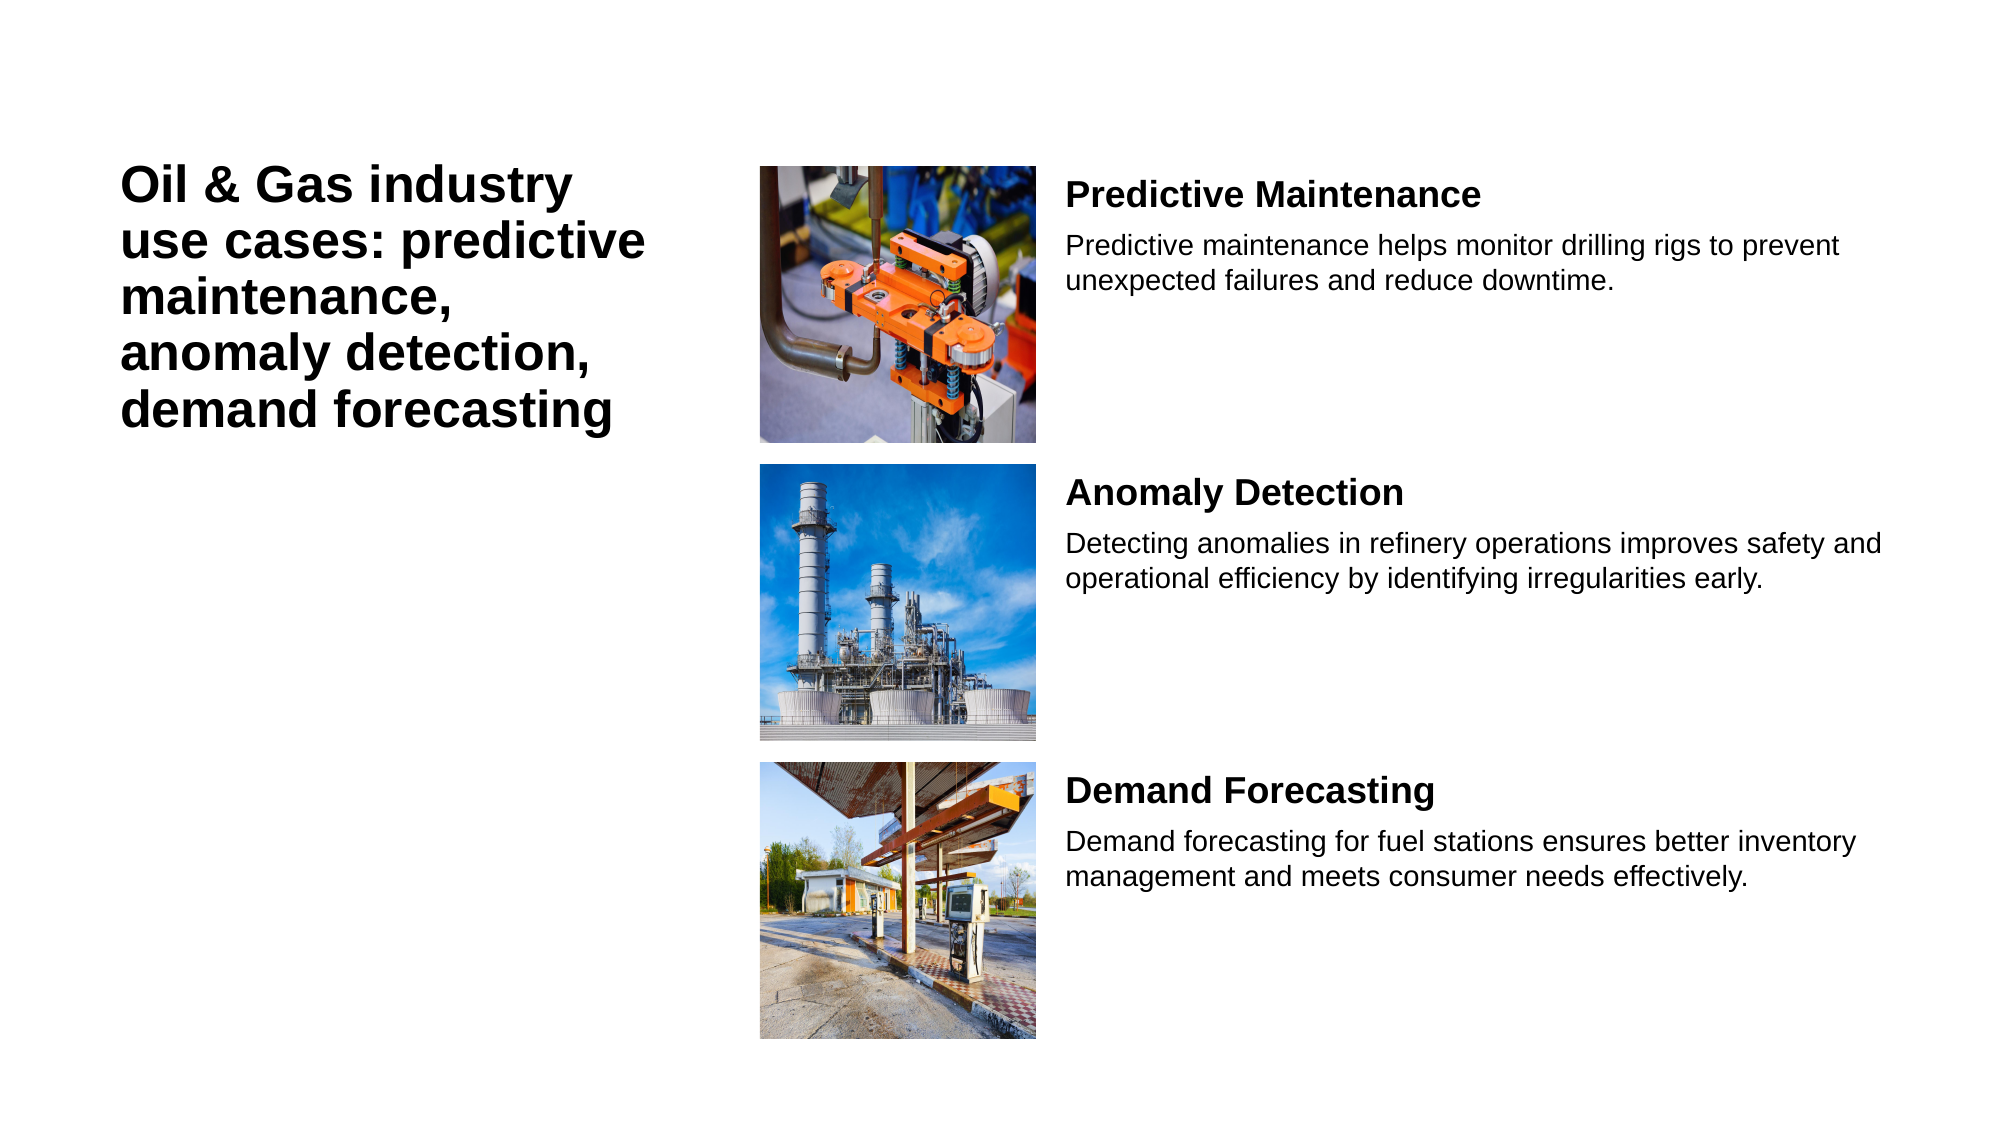

# Oil & Gas industry use cases: predictive maintenance, anomaly detection, demand forecasting
Predictive Maintenance
Predictive maintenance helps monitor drilling rigs to prevent unexpected failures and reduce downtime.
Anomaly Detection
Detecting anomalies in refinery operations improves safety and operational efficiency by identifying irregularities early.
Demand Forecasting
Demand forecasting for fuel stations ensures better inventory management and meets consumer needs effectively.